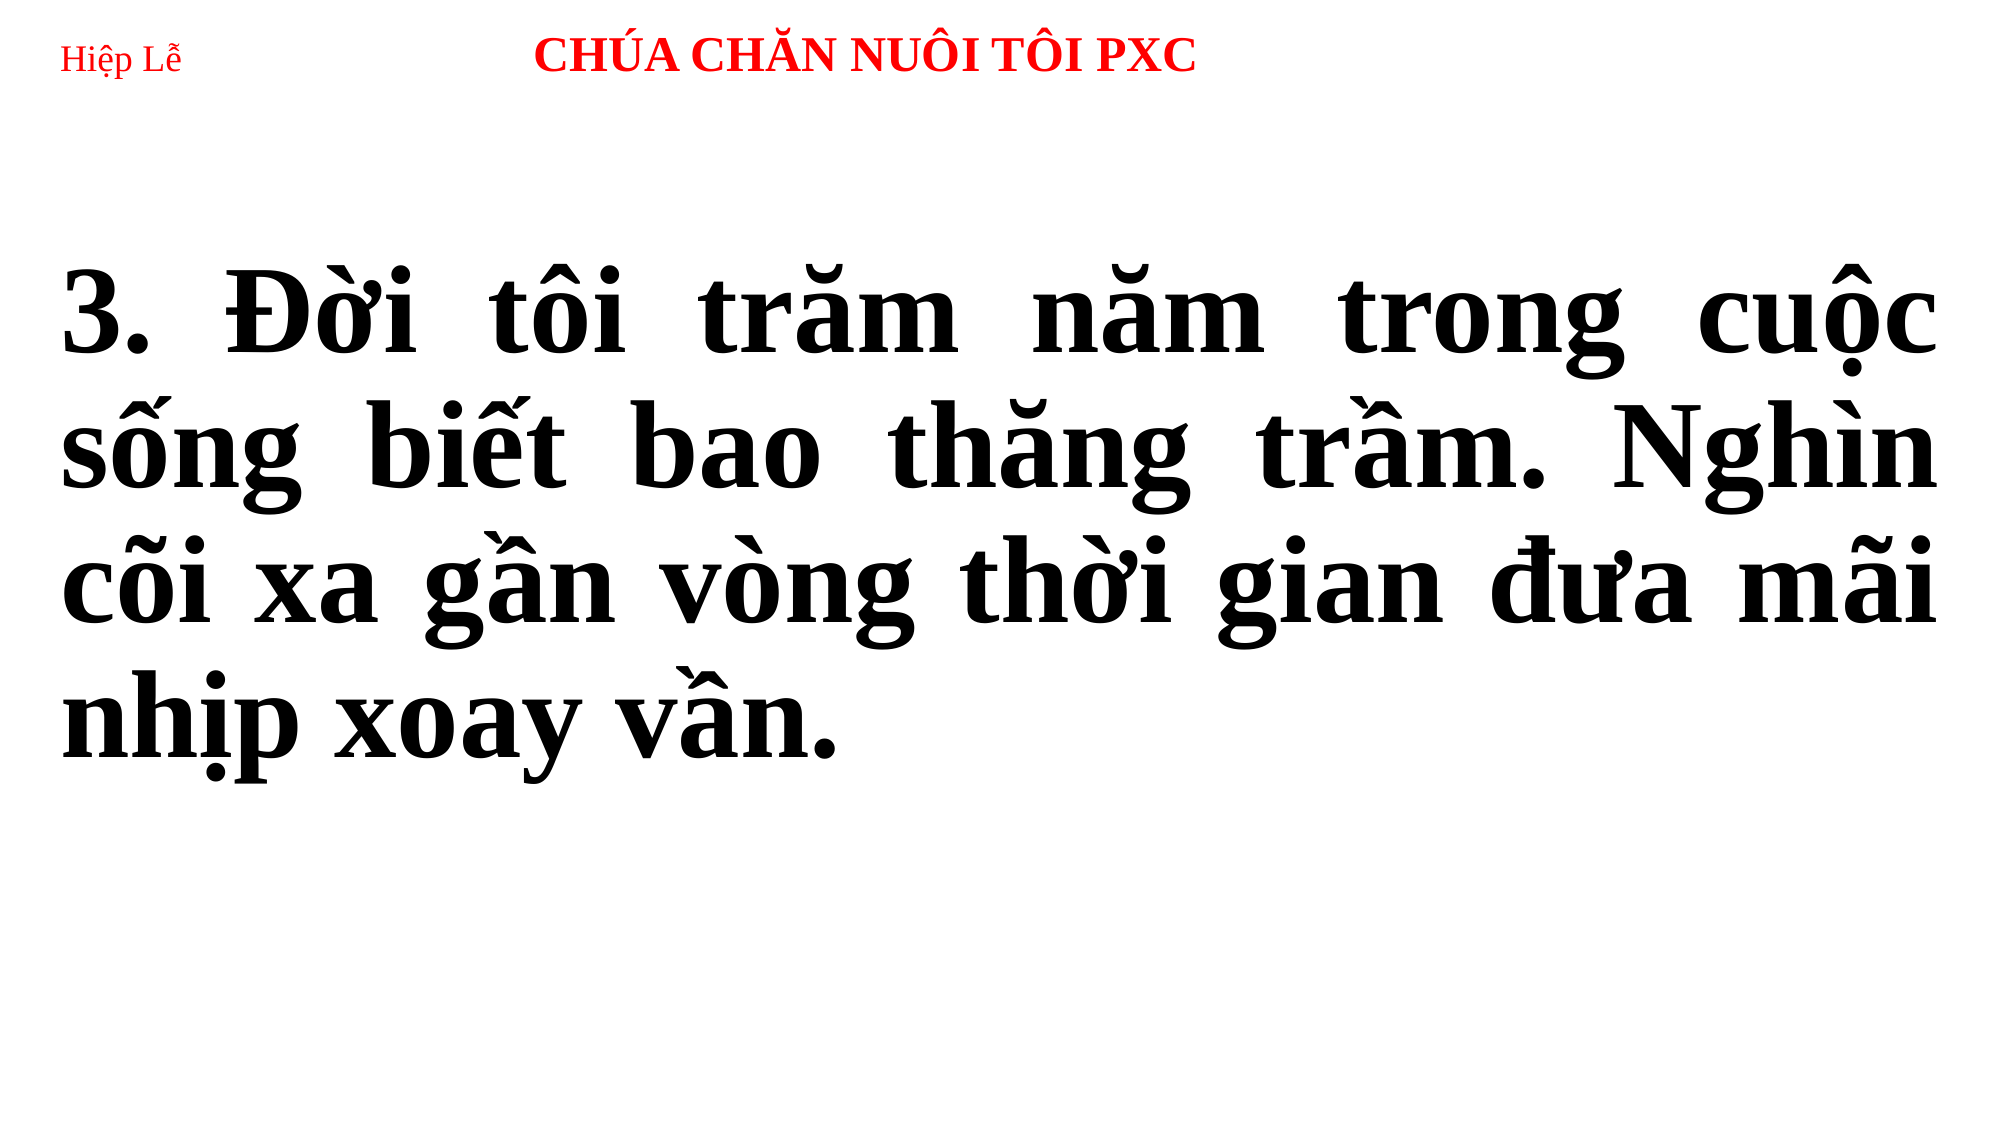

# Hiệp Lễ                                     CHÚA CHĂN NUÔI TÔI PXC
3. Đời tôi trăm năm trong cuộc sống biết bao thăng trầm. Nghìn cõi xa gần vòng thời gian đưa mãi nhịp xoay vần.